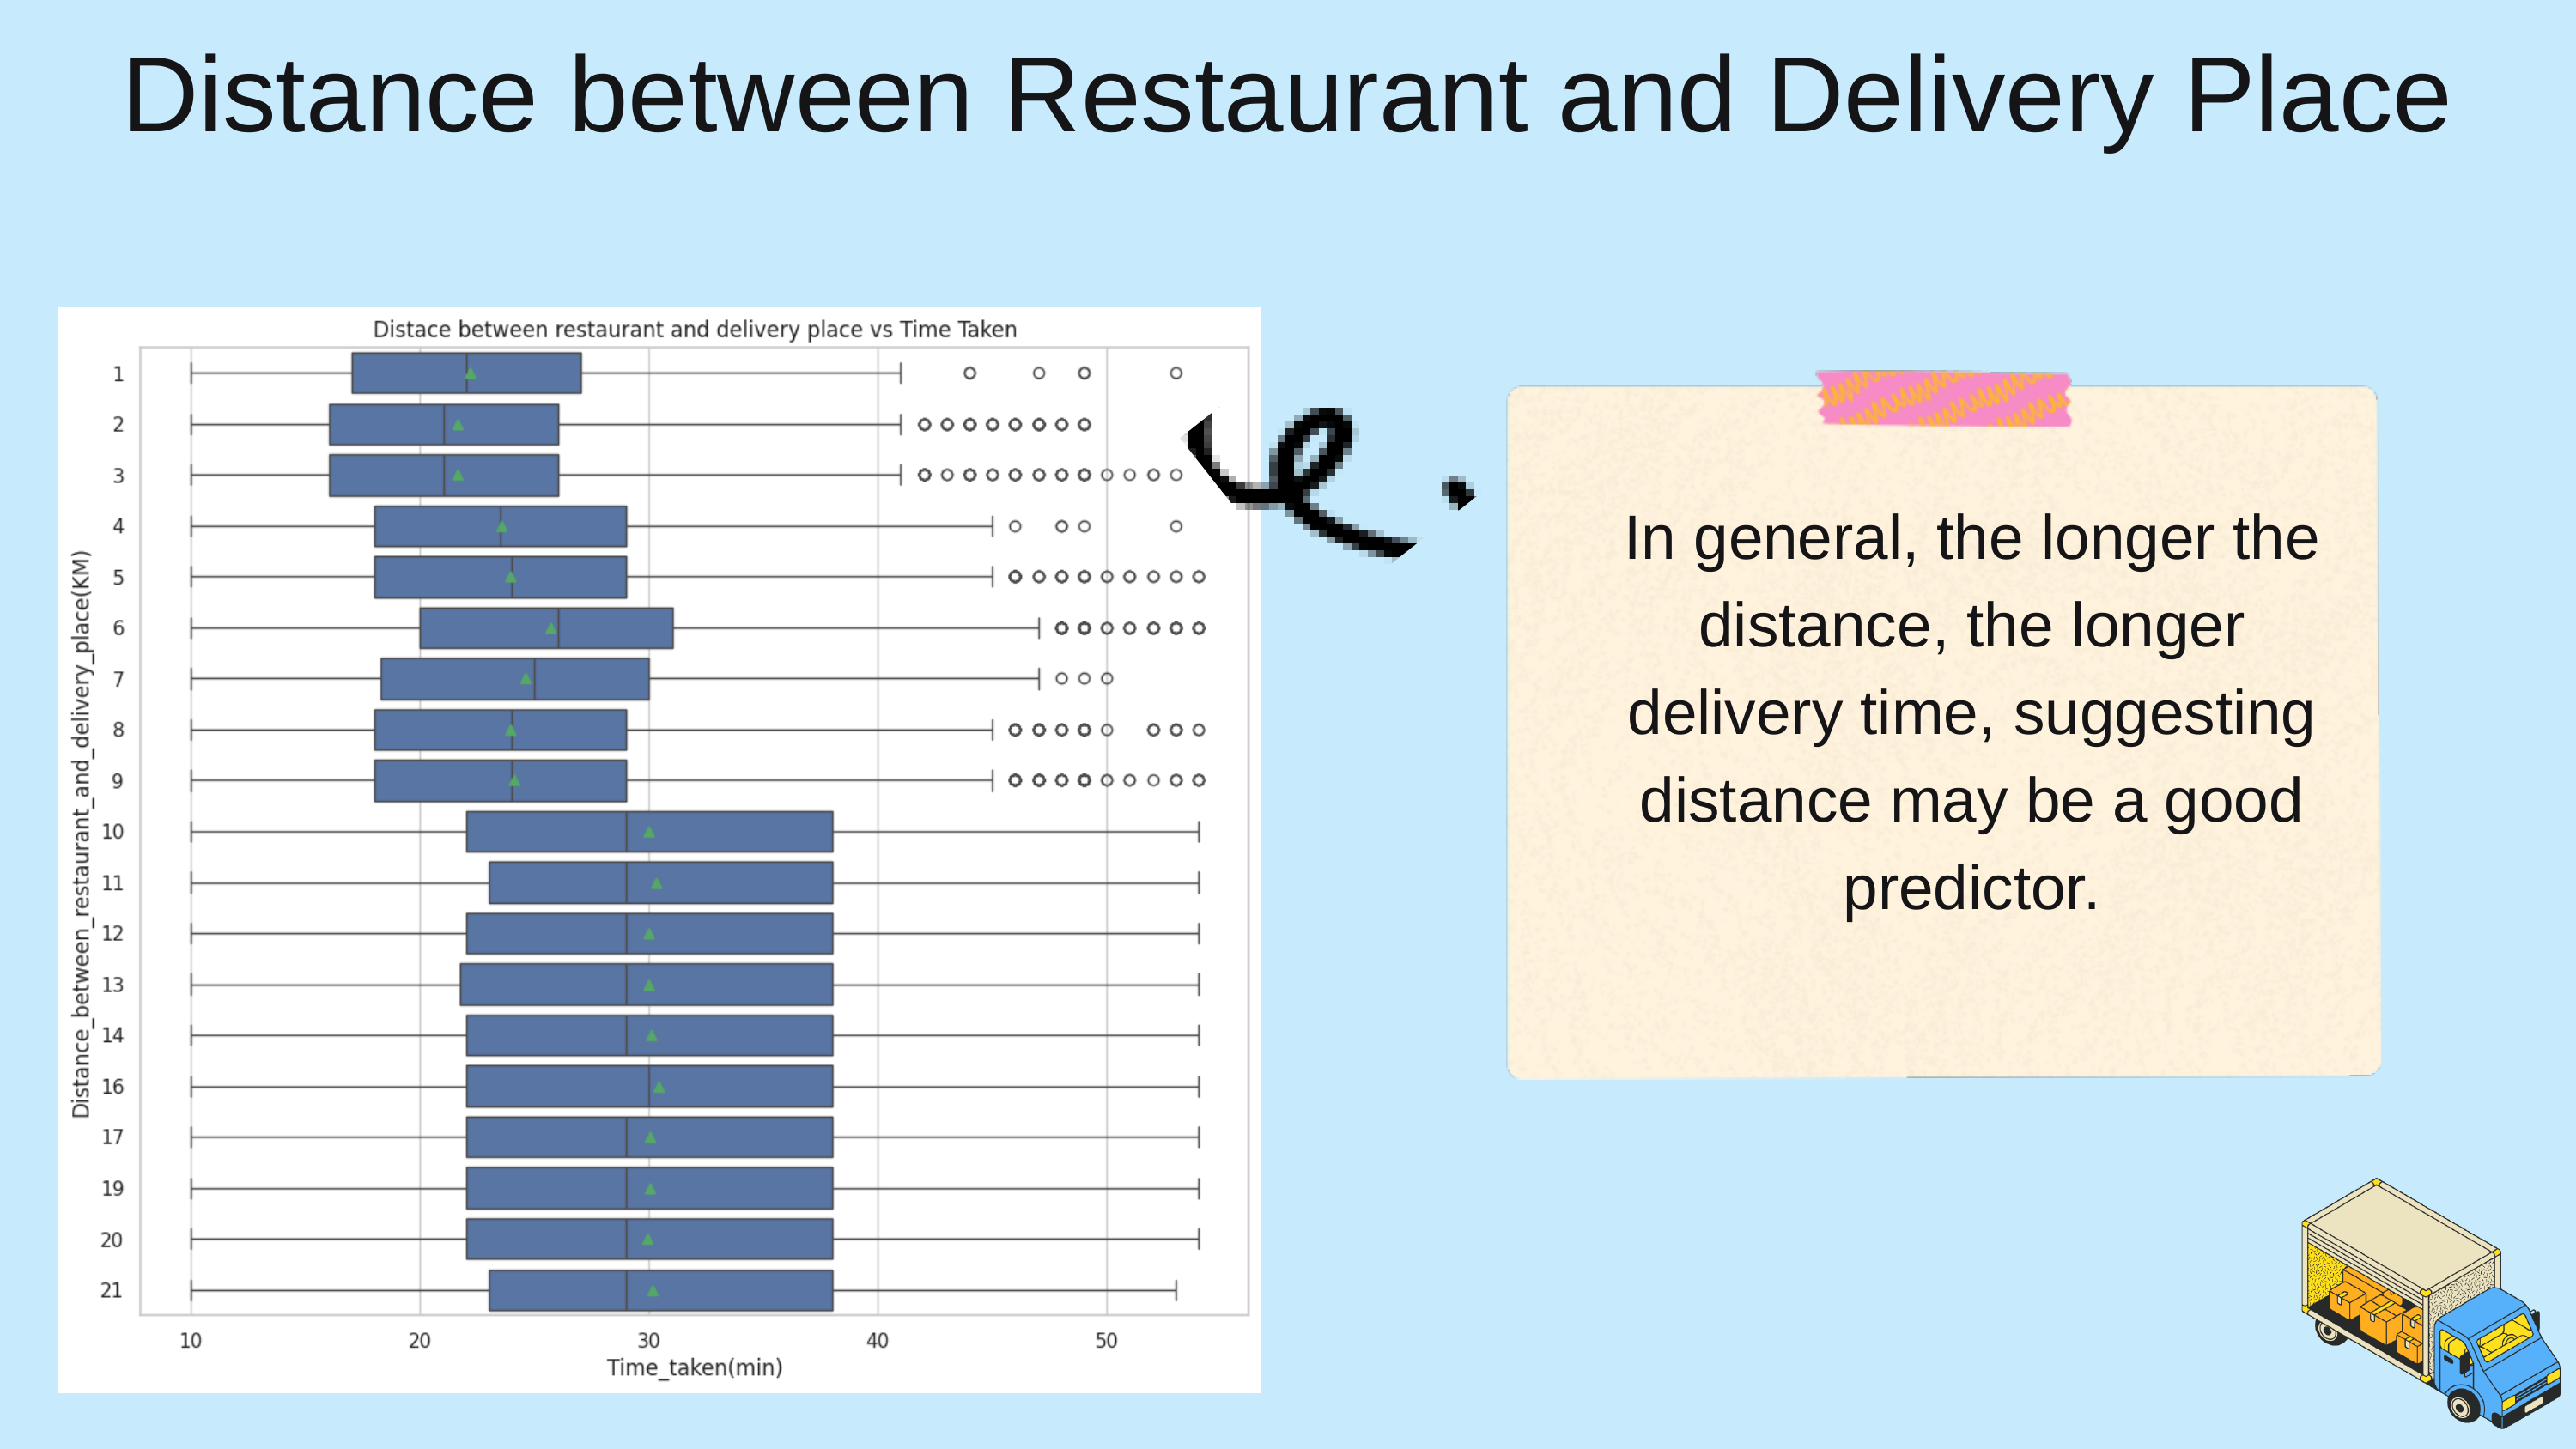

Distance between Restaurant and Delivery Place

In general, the longer the distance, the longer delivery time, suggesting distance may be a good predictor.